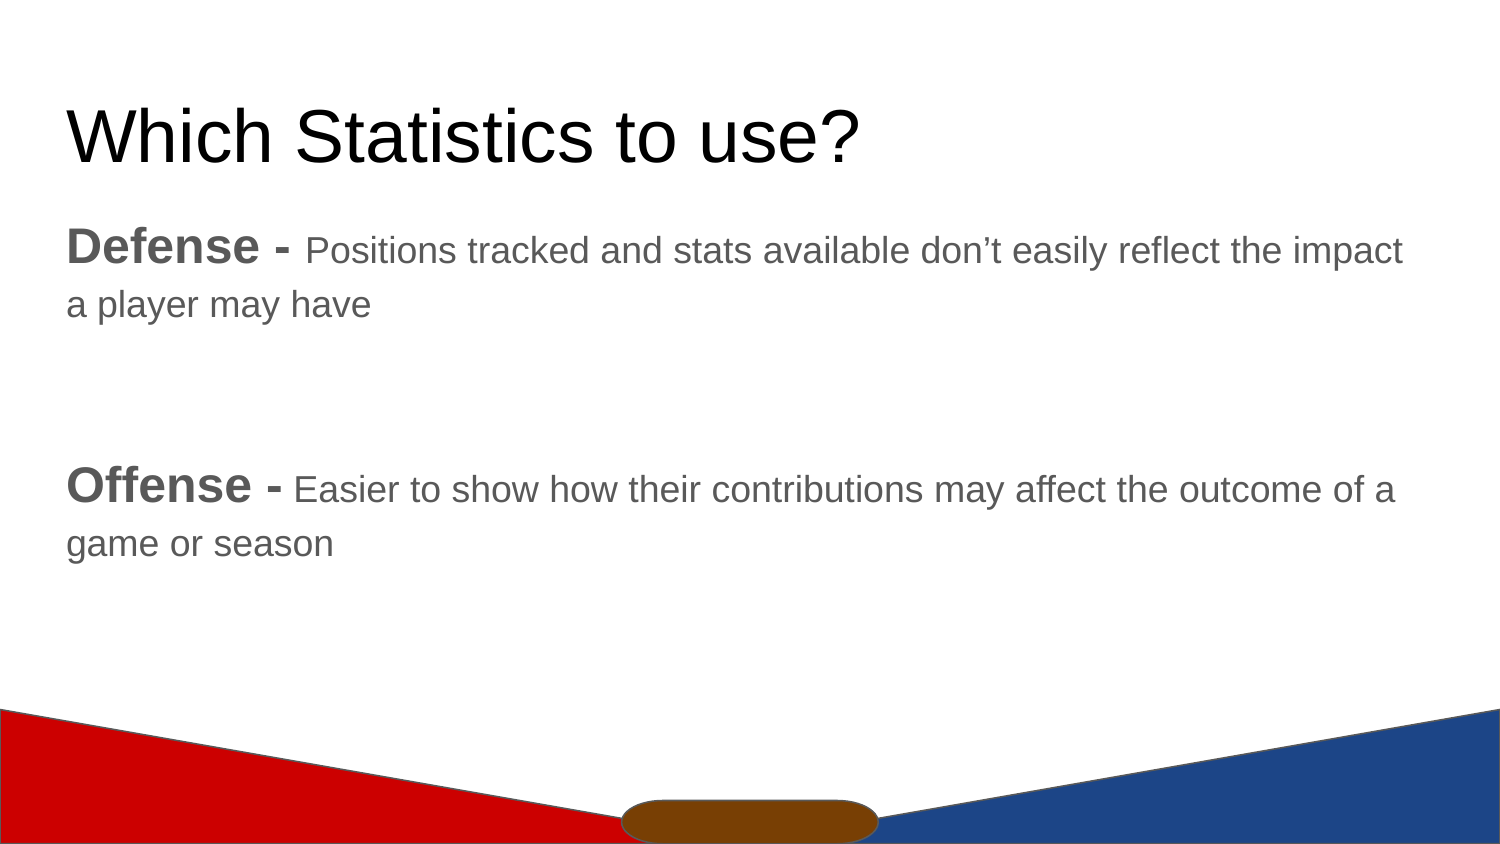

# Which Statistics to use?
Defense - Positions tracked and stats available don’t easily reflect the impact a player may have

Offense - Easier to show how their contributions may affect the outcome of a game or season